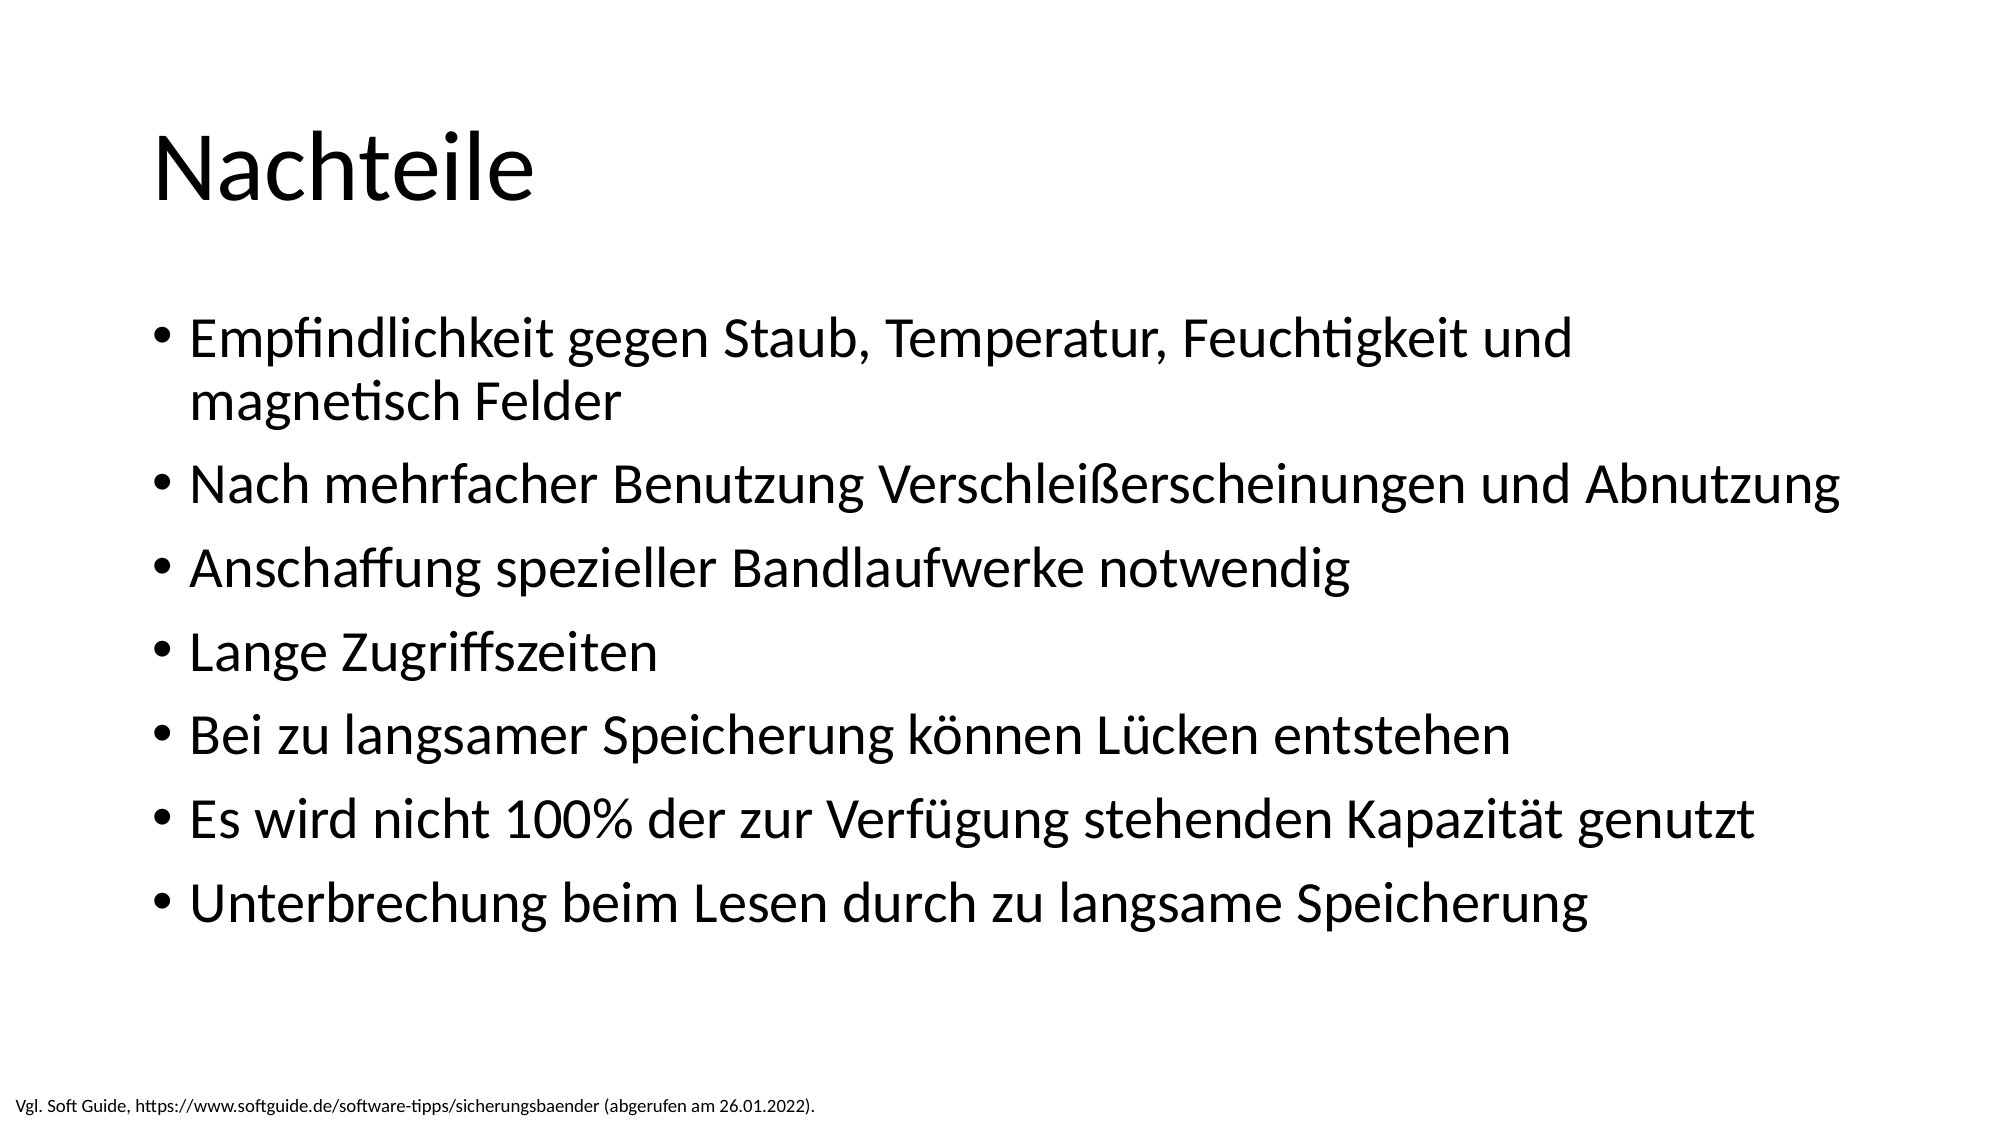

# Nachteile
Empfindlichkeit gegen Staub, Temperatur, Feuchtigkeit und magnetisch Felder
Nach mehrfacher Benutzung Verschleißerscheinungen und Abnutzung
Anschaffung spezieller Bandlaufwerke notwendig
Lange Zugriffszeiten
Bei zu langsamer Speicherung können Lücken entstehen
Es wird nicht 100% der zur Verfügung stehenden Kapazität genutzt
Unterbrechung beim Lesen durch zu langsame Speicherung
Vgl. Soft Guide, https://www.softguide.de/software-tipps/sicherungsbaender (abgerufen am 26.01.2022).